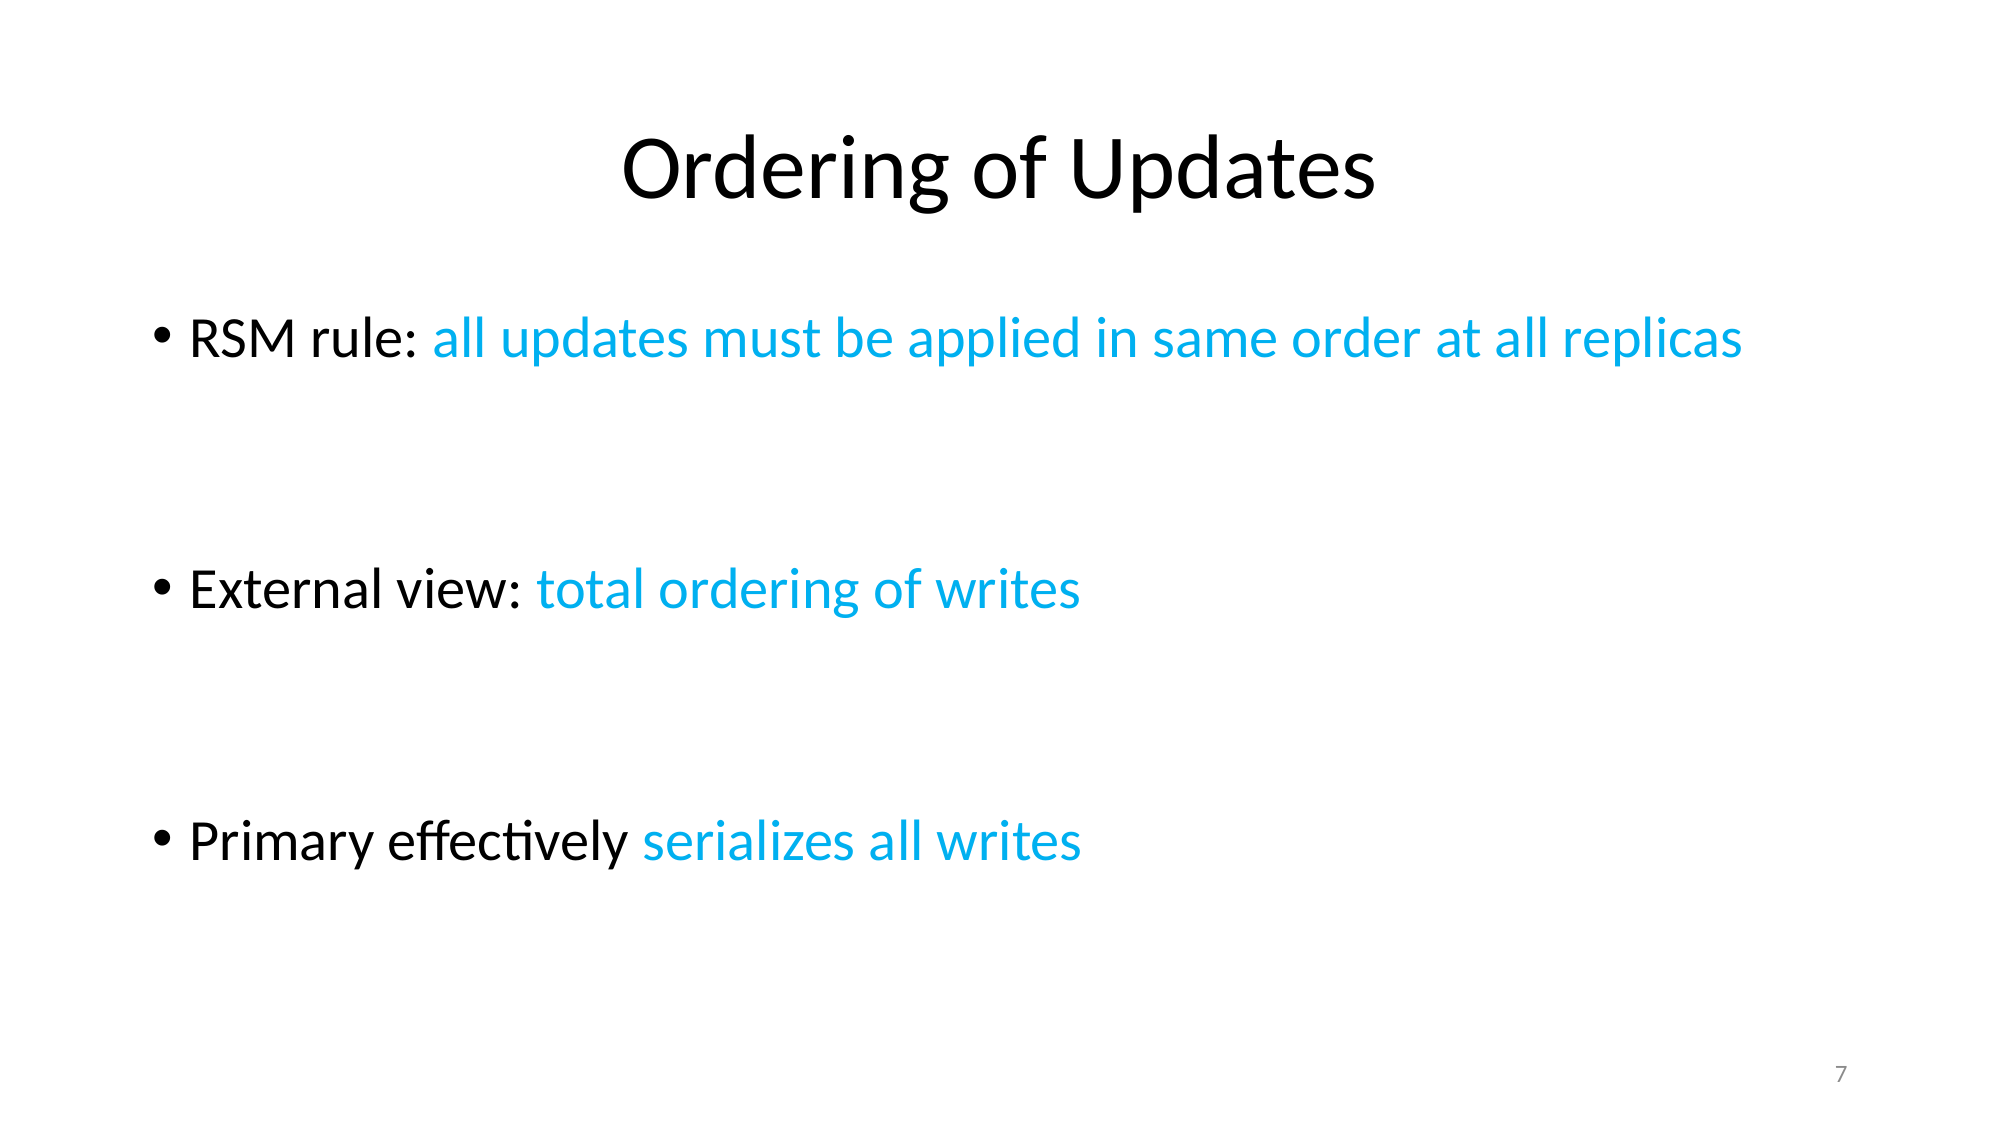

# Ordering of Updates
RSM rule: all updates must be applied in same order at all replicas

External view: total ordering of writes

Primary effectively serializes all writes
7